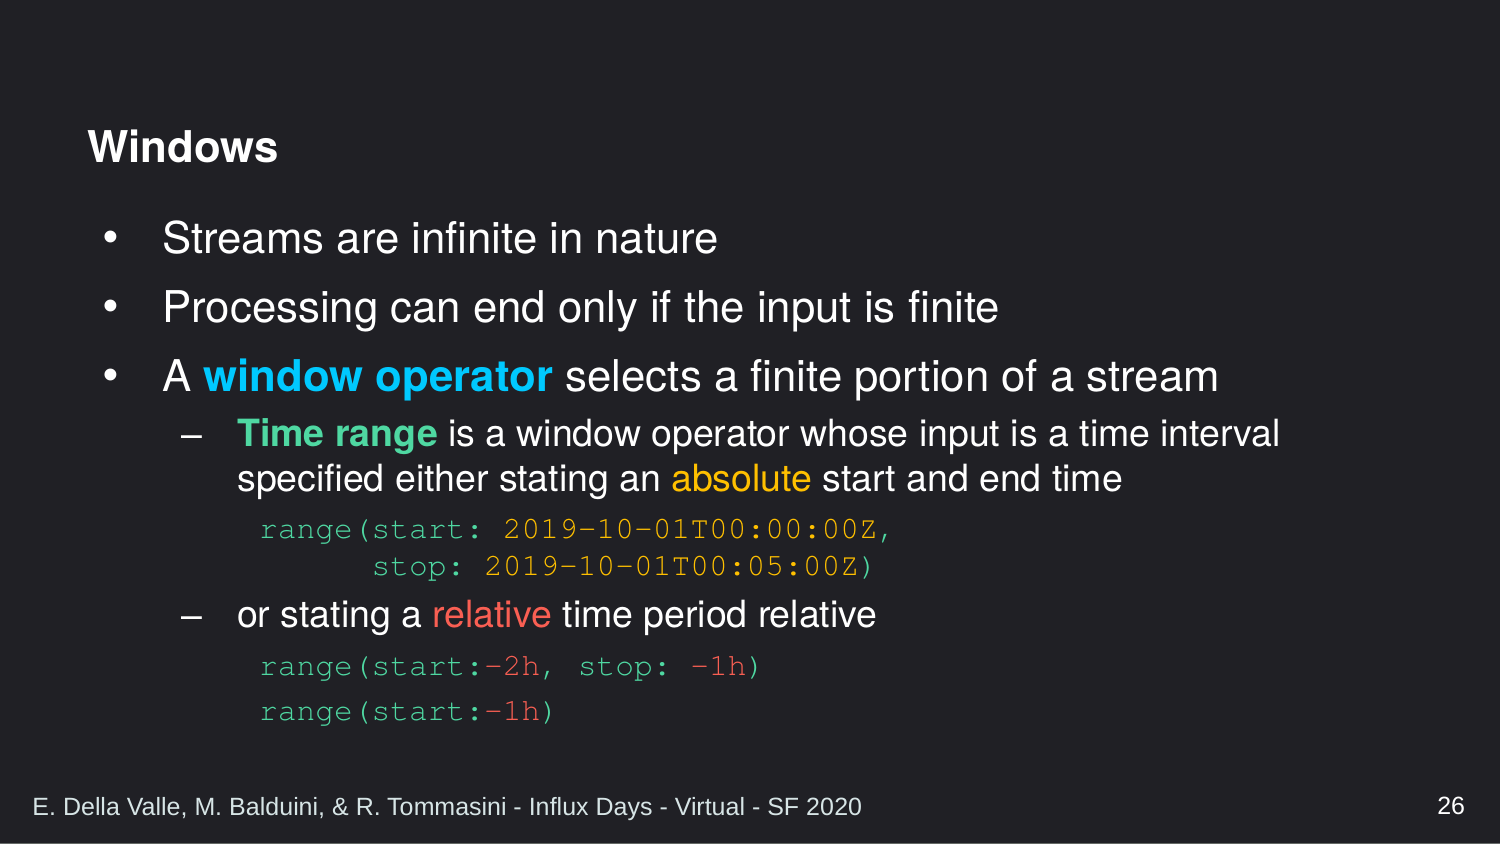

# Windows
Streams are infinite in nature
Processing can end only if the input is finite
A window operator selects a finite portion of a stream
Time range is a window operator whose input is a time interval specified either stating an absolute start and end time
range(start: 2019-10-01T00:00:00Z,
      stop: 2019-10-01T00:05:00Z)
or stating a relative time period relative
range(start:-2h, stop: -1h)
range(start:-1h)

26
E. Della Valle, M. Balduini, & R. Tommasini - Influx Days - Virtual - SF 2020